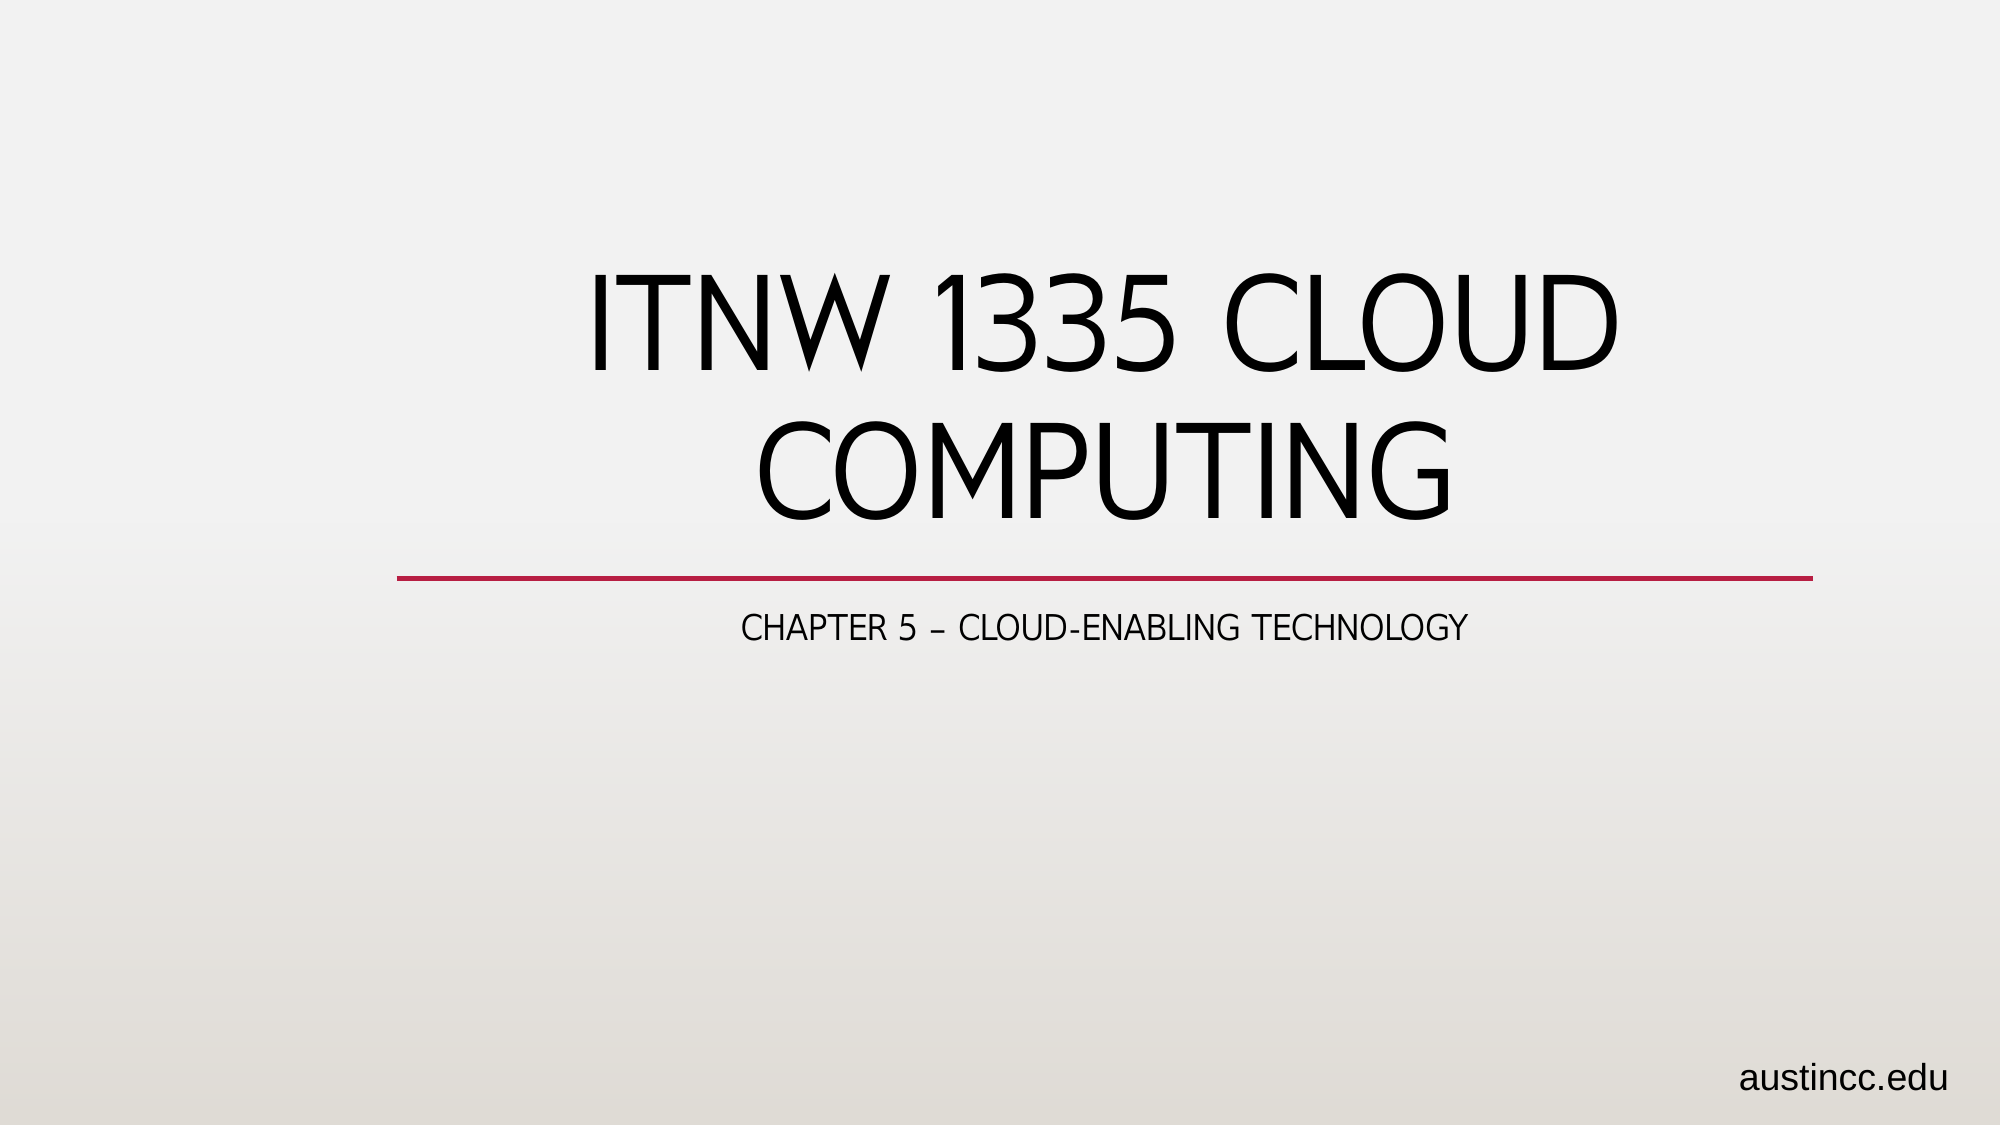

# ITNW 1335 Cloud Computing
Chapter 5 – Cloud-Enabling Technology